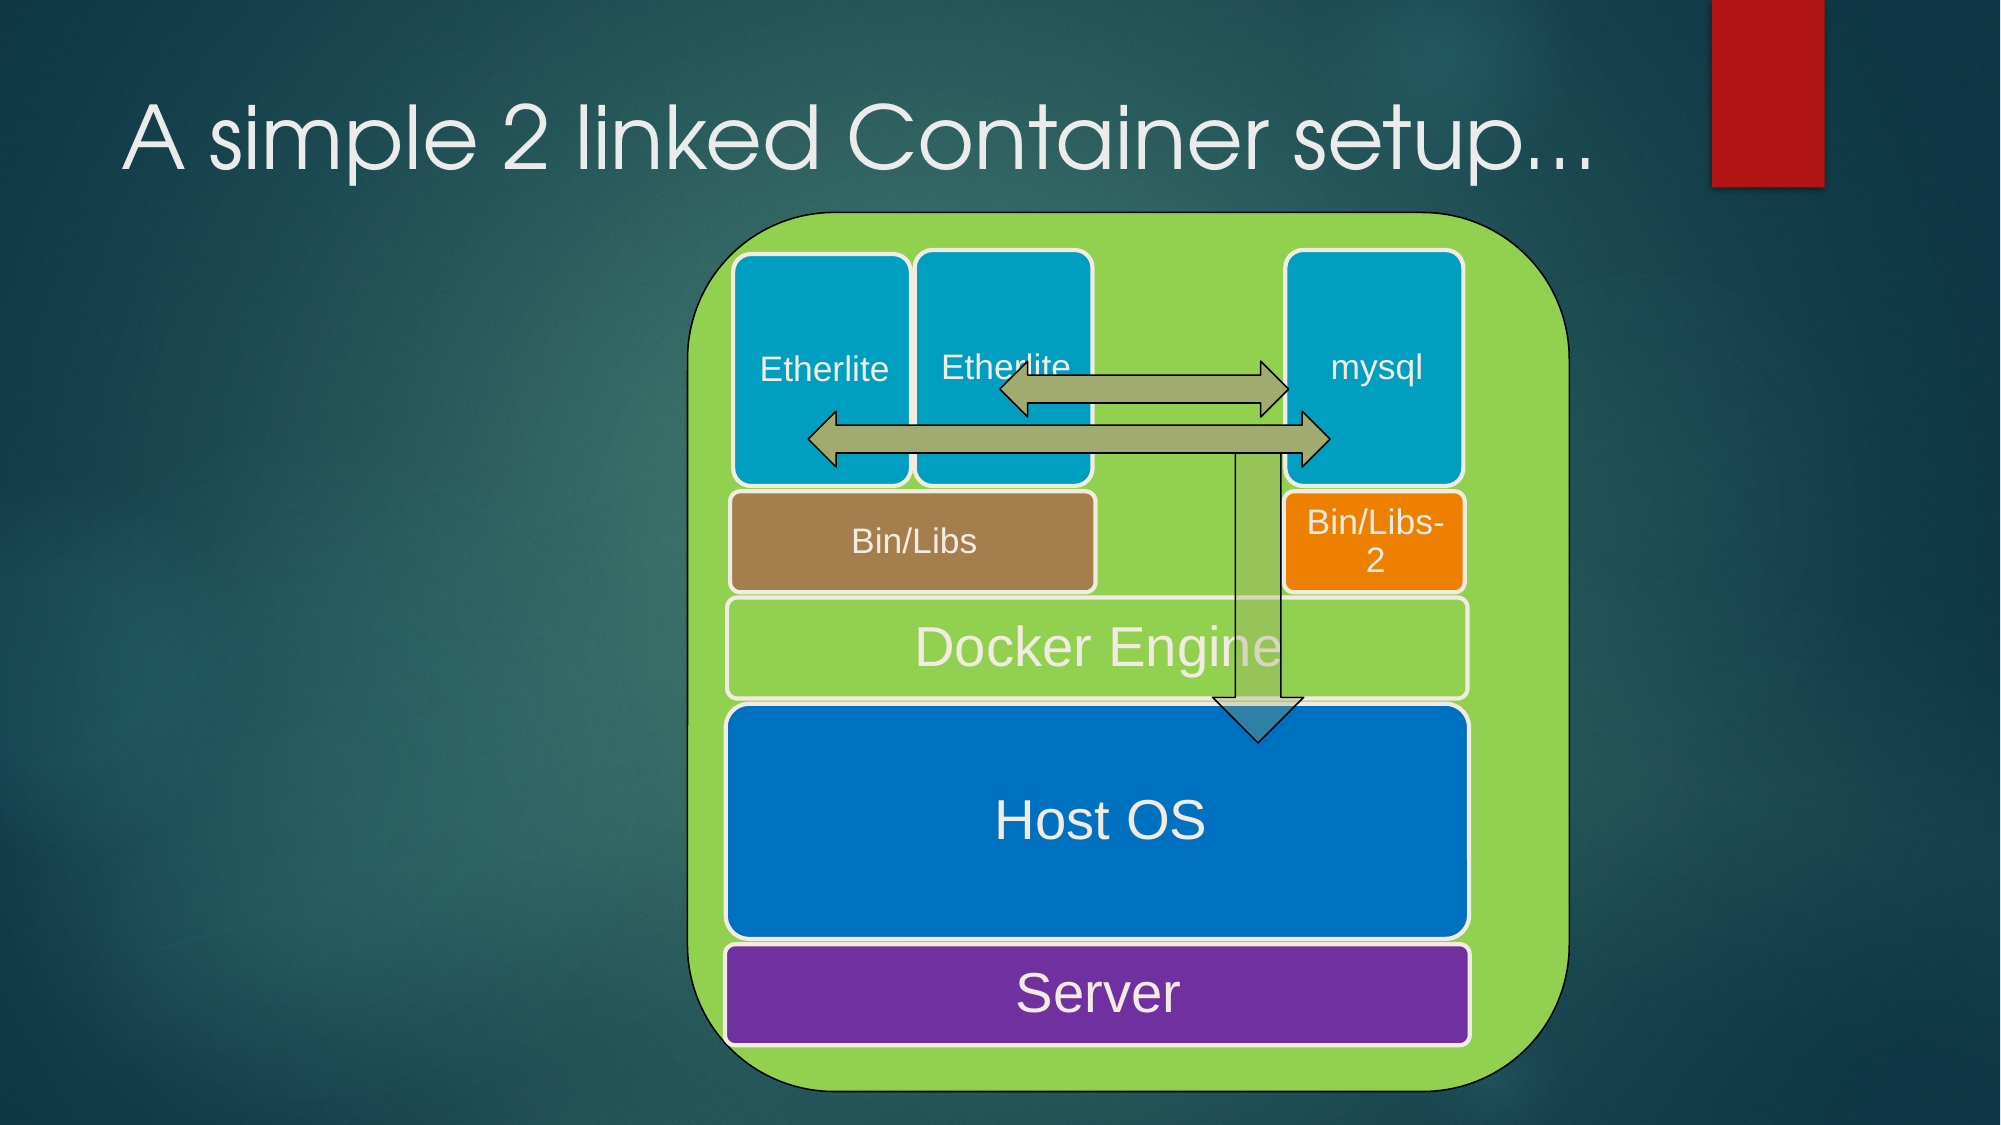

# A simple 2 linked Container setup…

Server
Host OS
Docker Engine
Bin/Libs
Etherlite
Etherlite

Bin/Libs-2
mysql